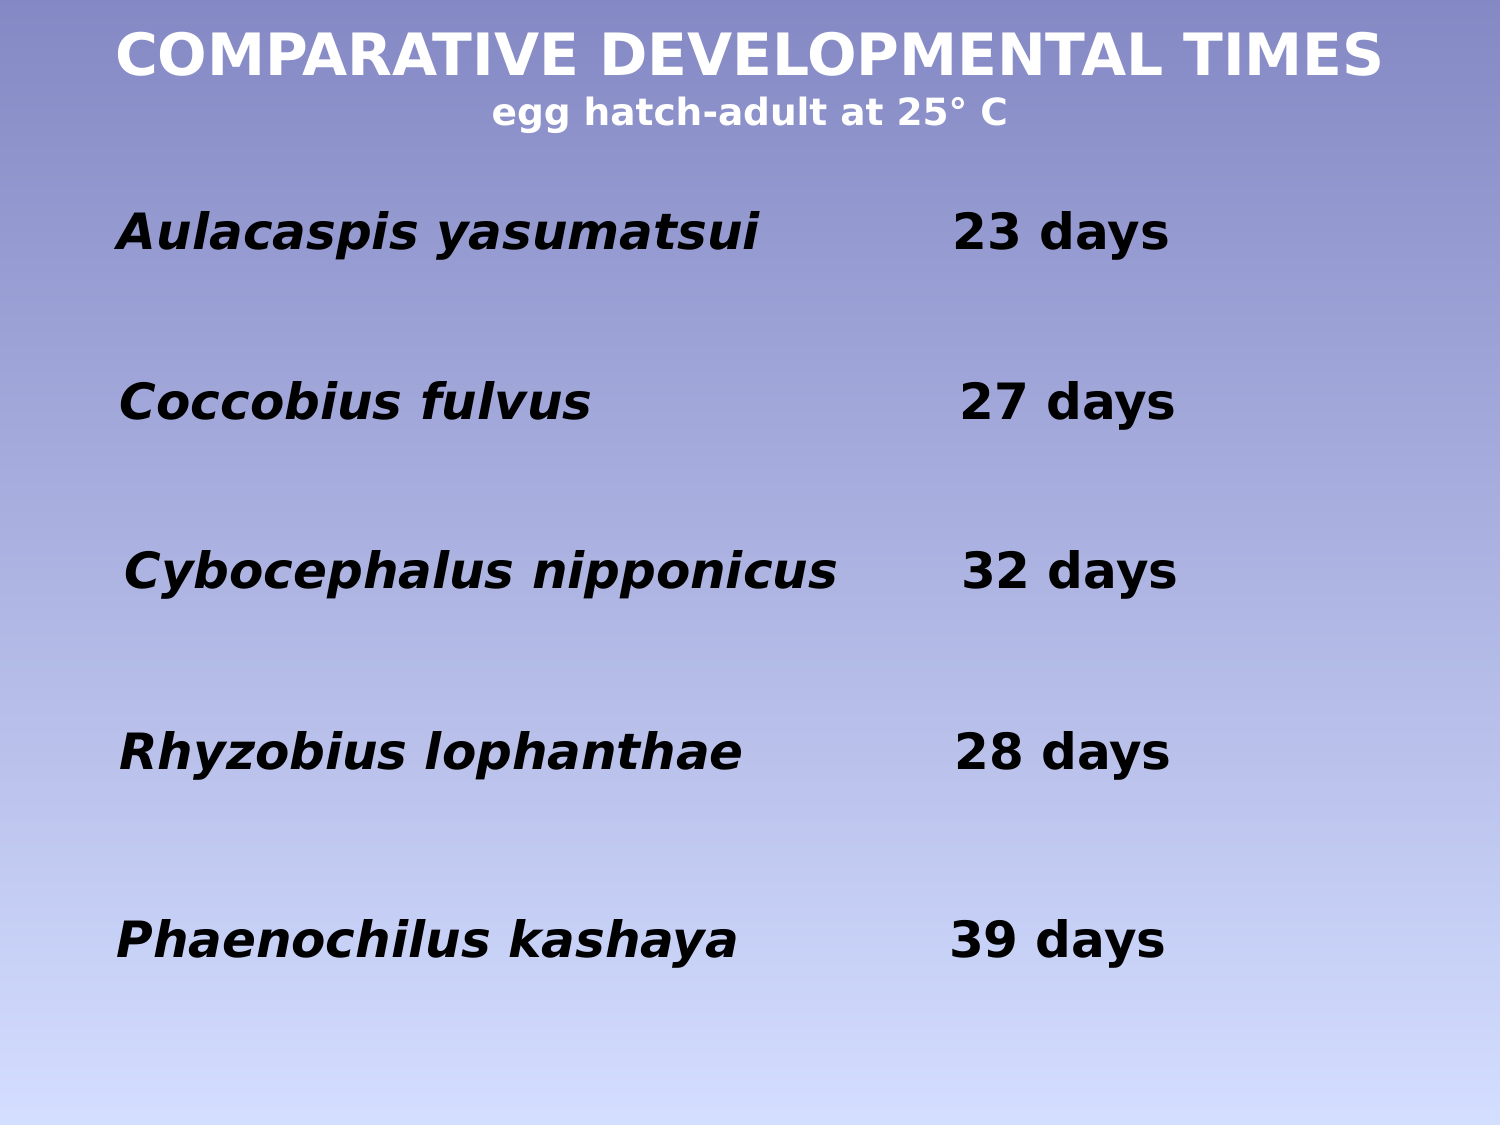

COMPARATIVE DEVELOPMENTAL TIMES
egg hatch-adult at 25° C
Aulacaspis yasumatsui           23 days
Coccobius fulvus                     27 days
Cybocephalus nipponicus       32 days
Rhyzobius lophanthae            28 days
Phaenochilus kashaya            39 days